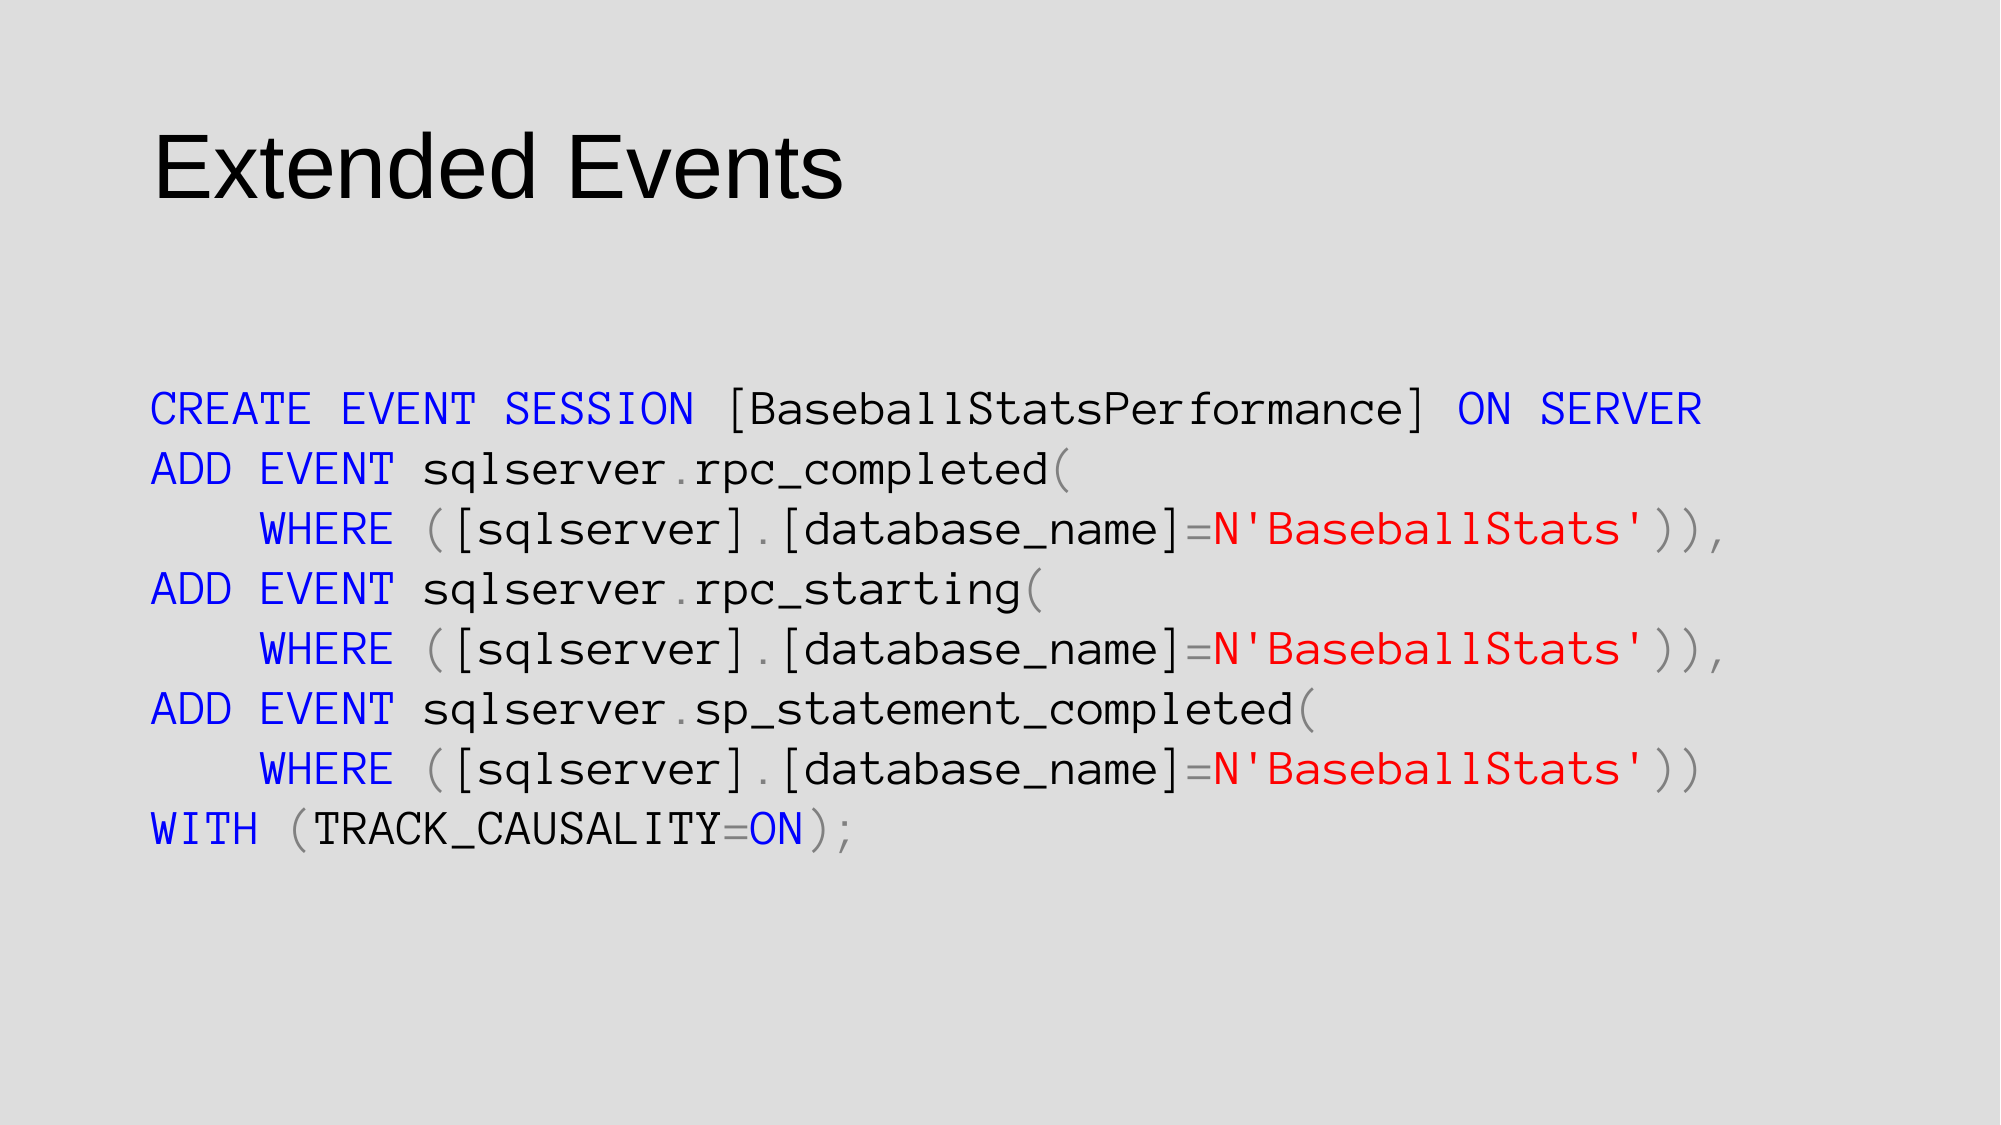

# Extended Events
CREATE EVENT SESSION [BaseballStatsPerformance] ON SERVER
ADD EVENT sqlserver.rpc_completed(
    WHERE ([sqlserver].[database_name]=N'BaseballStats')),
ADD EVENT sqlserver.rpc_starting(
    WHERE ([sqlserver].[database_name]=N'BaseballStats')),
ADD EVENT sqlserver.sp_statement_completed(
    WHERE ([sqlserver].[database_name]=N'BaseballStats'))
WITH (TRACK_CAUSALITY=ON);